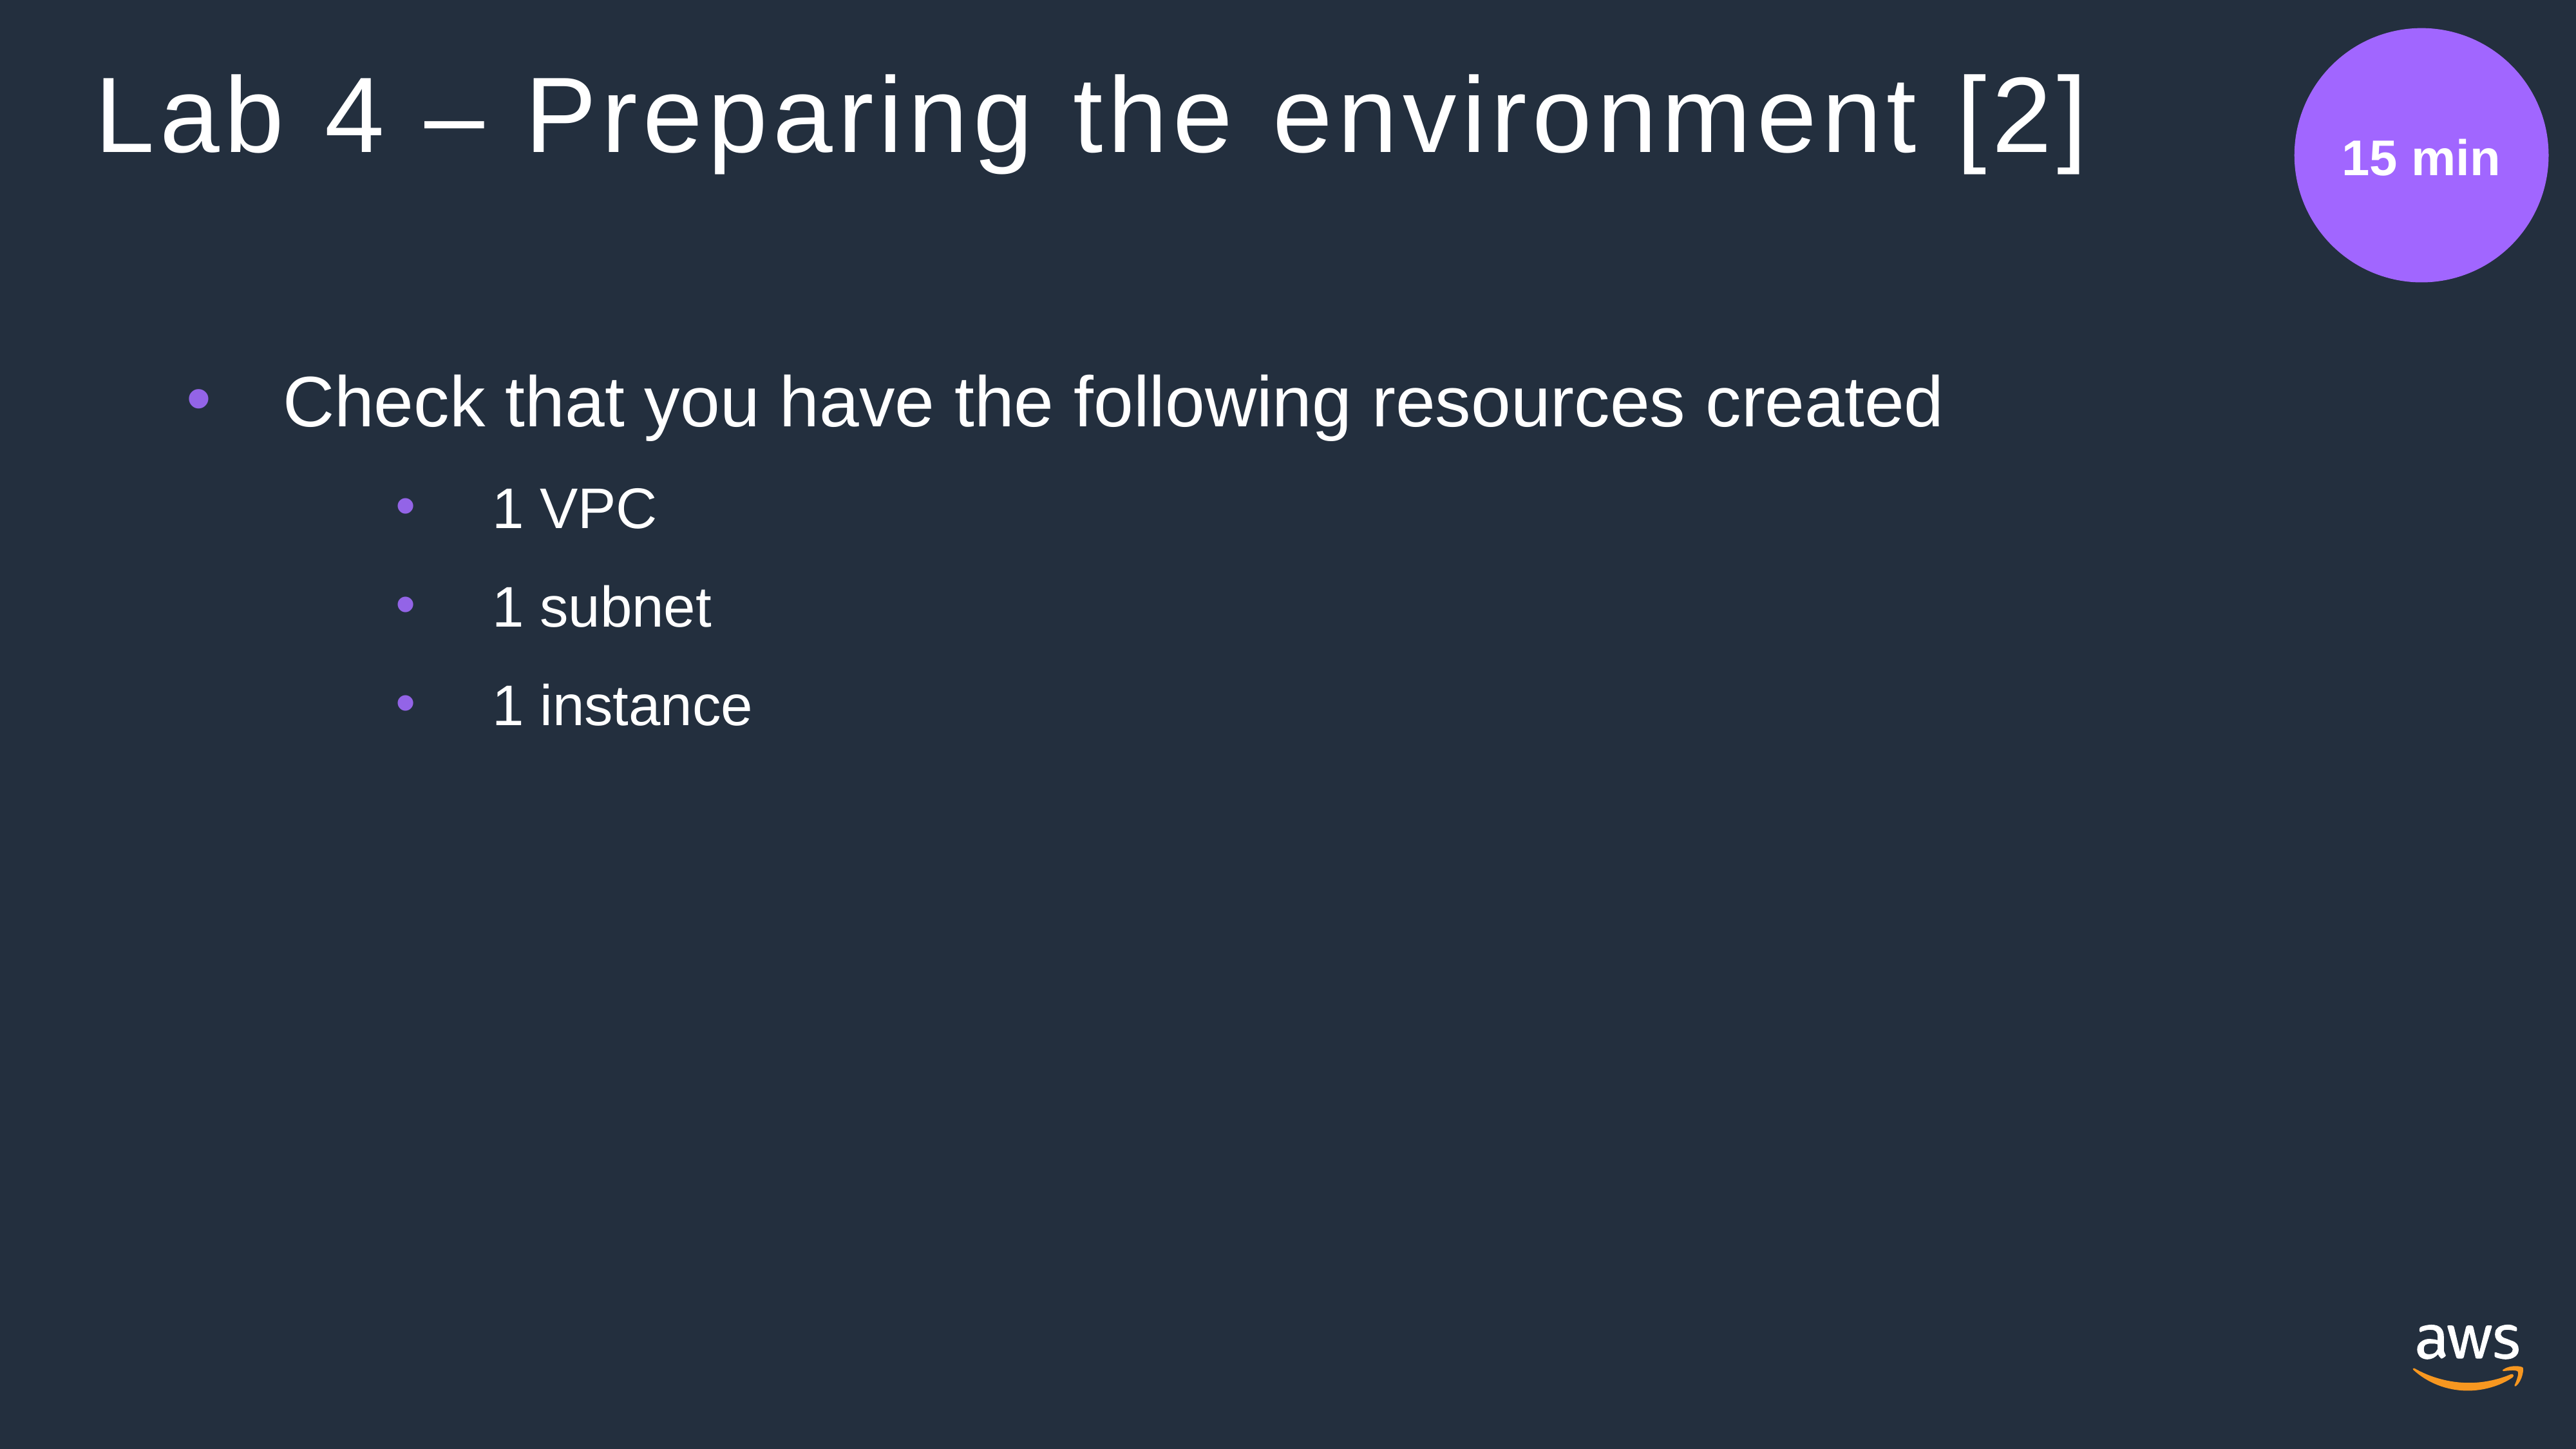

15 min
# Lab 4 – Preparing the environment [2]
Check that you have the following resources created
1 VPC
1 subnet
1 instance